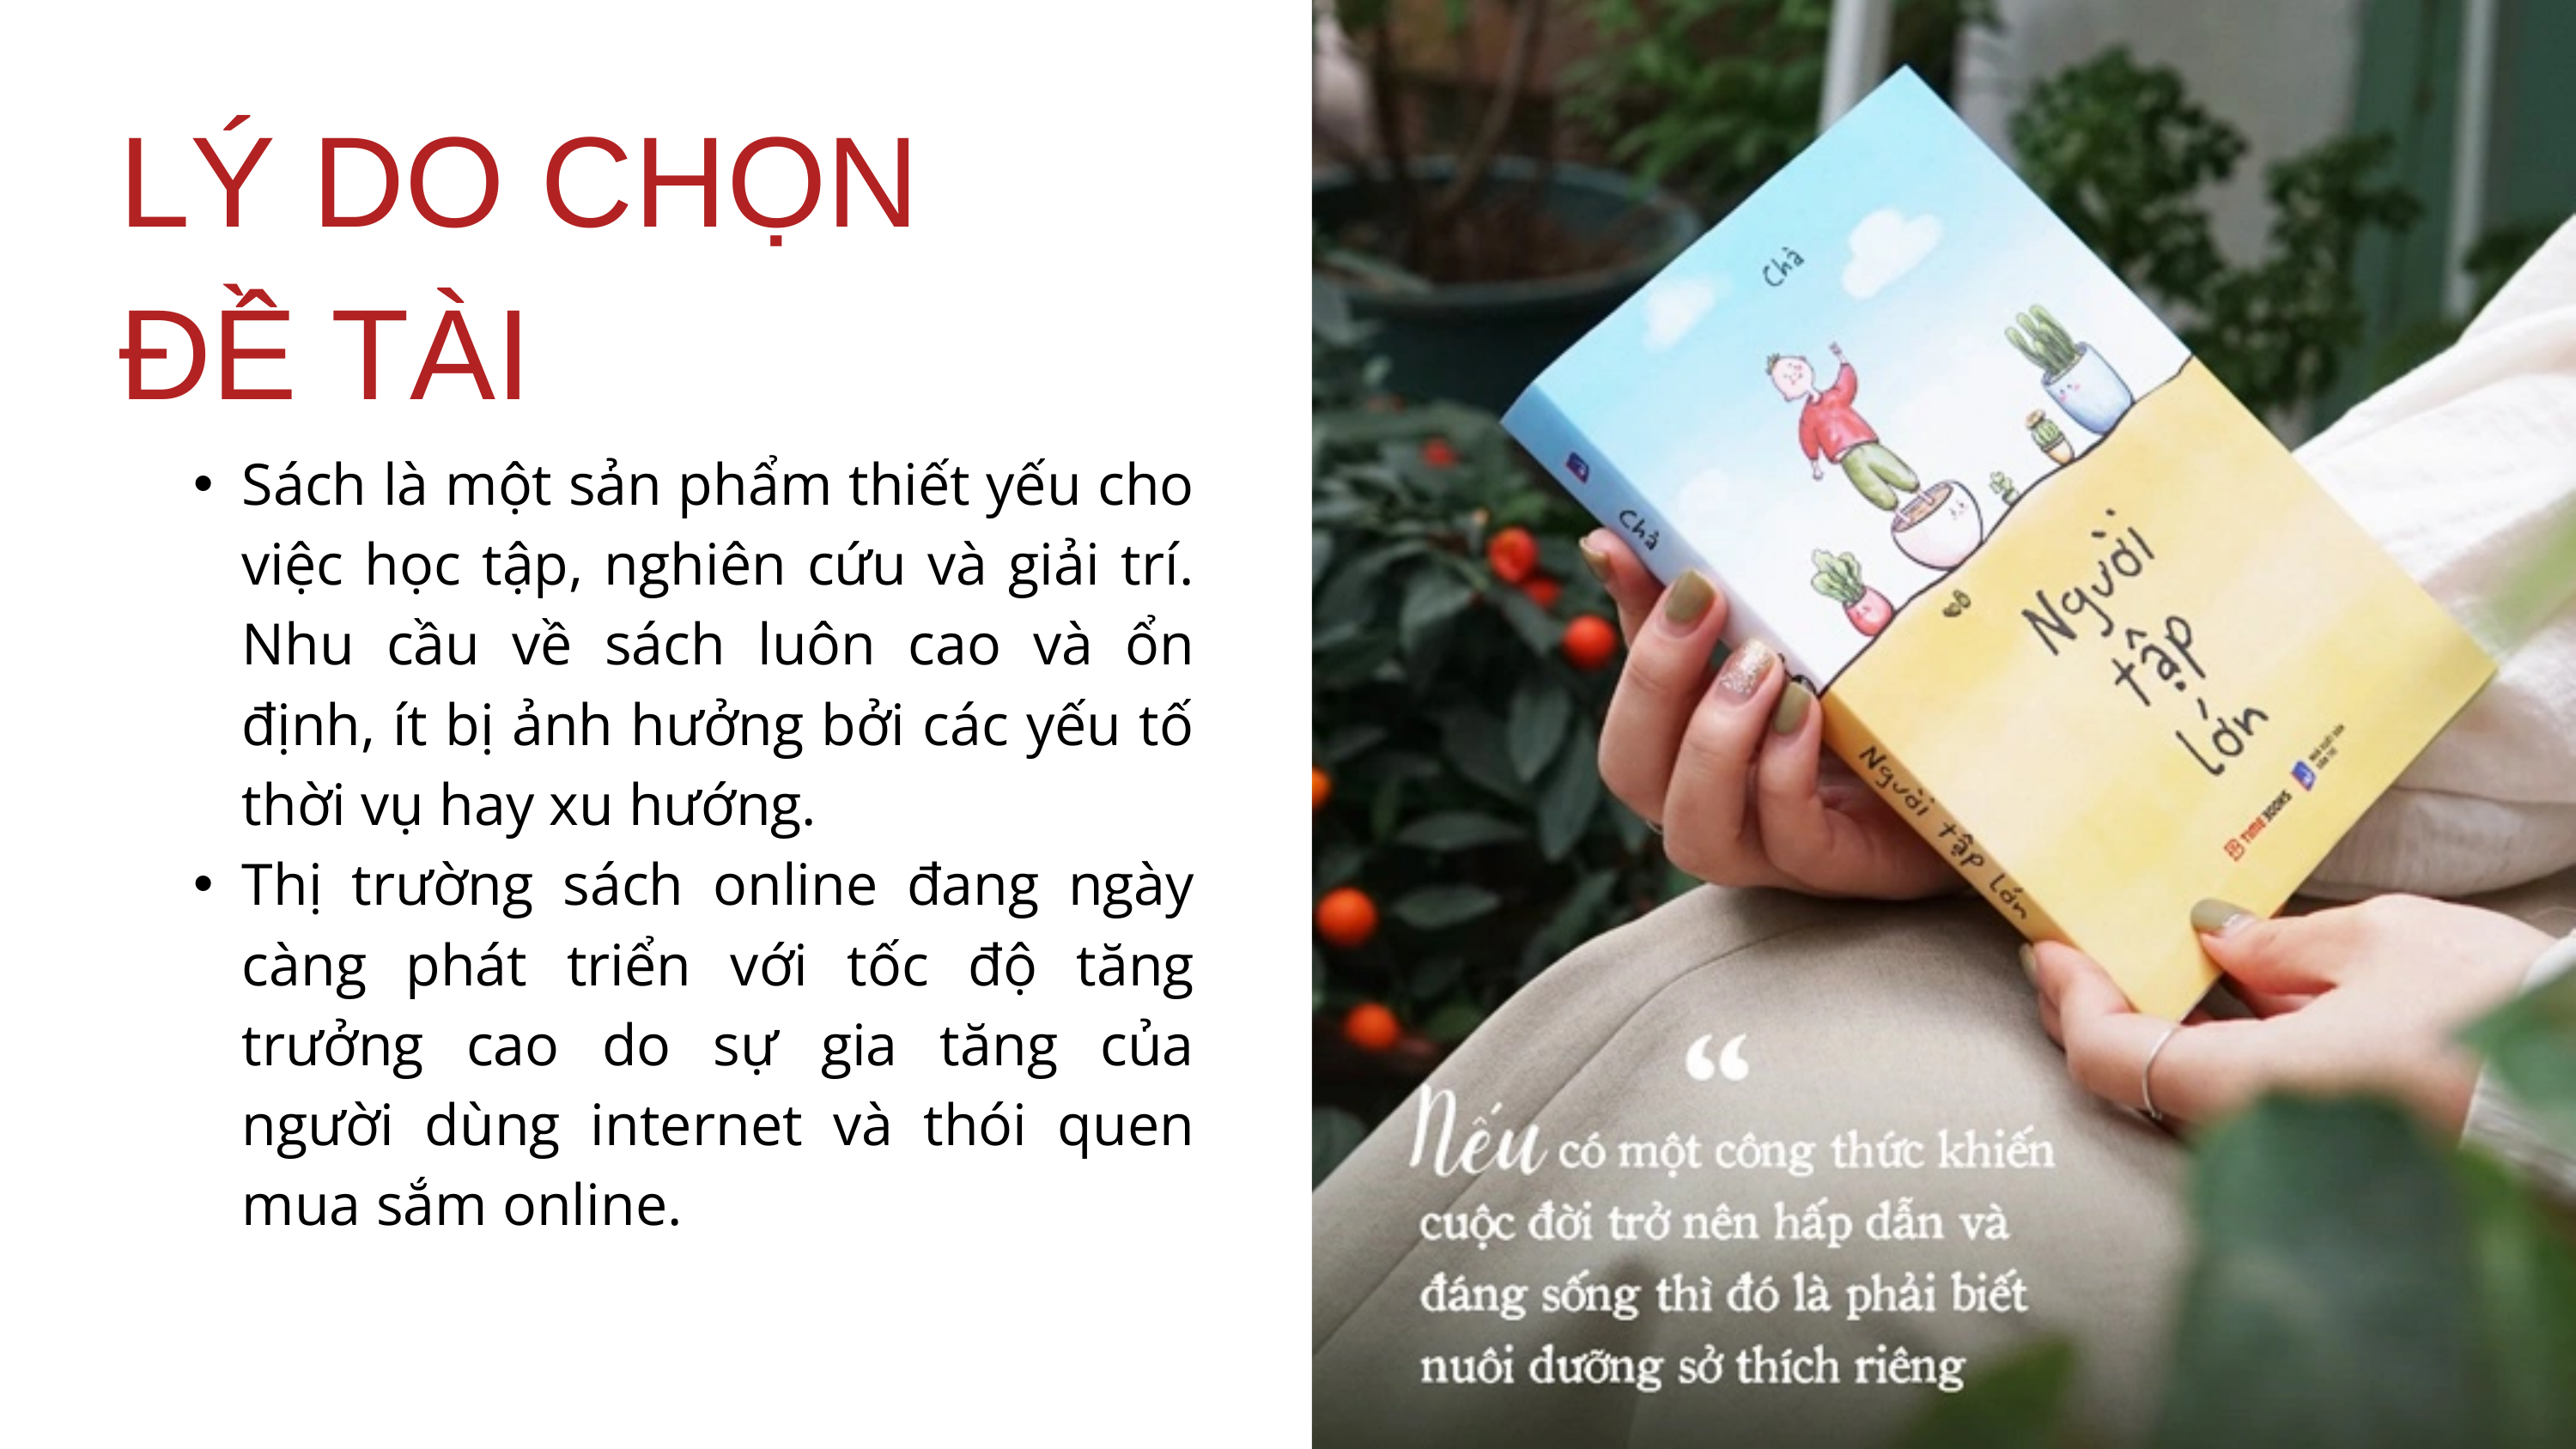

LÝ DO CHỌN ĐỀ TÀI
Sách là một sản phẩm thiết yếu cho việc học tập, nghiên cứu và giải trí. Nhu cầu về sách luôn cao và ổn định, ít bị ảnh hưởng bởi các yếu tố thời vụ hay xu hướng.
Thị trường sách online đang ngày càng phát triển với tốc độ tăng trưởng cao do sự gia tăng của người dùng internet và thói quen mua sắm online.